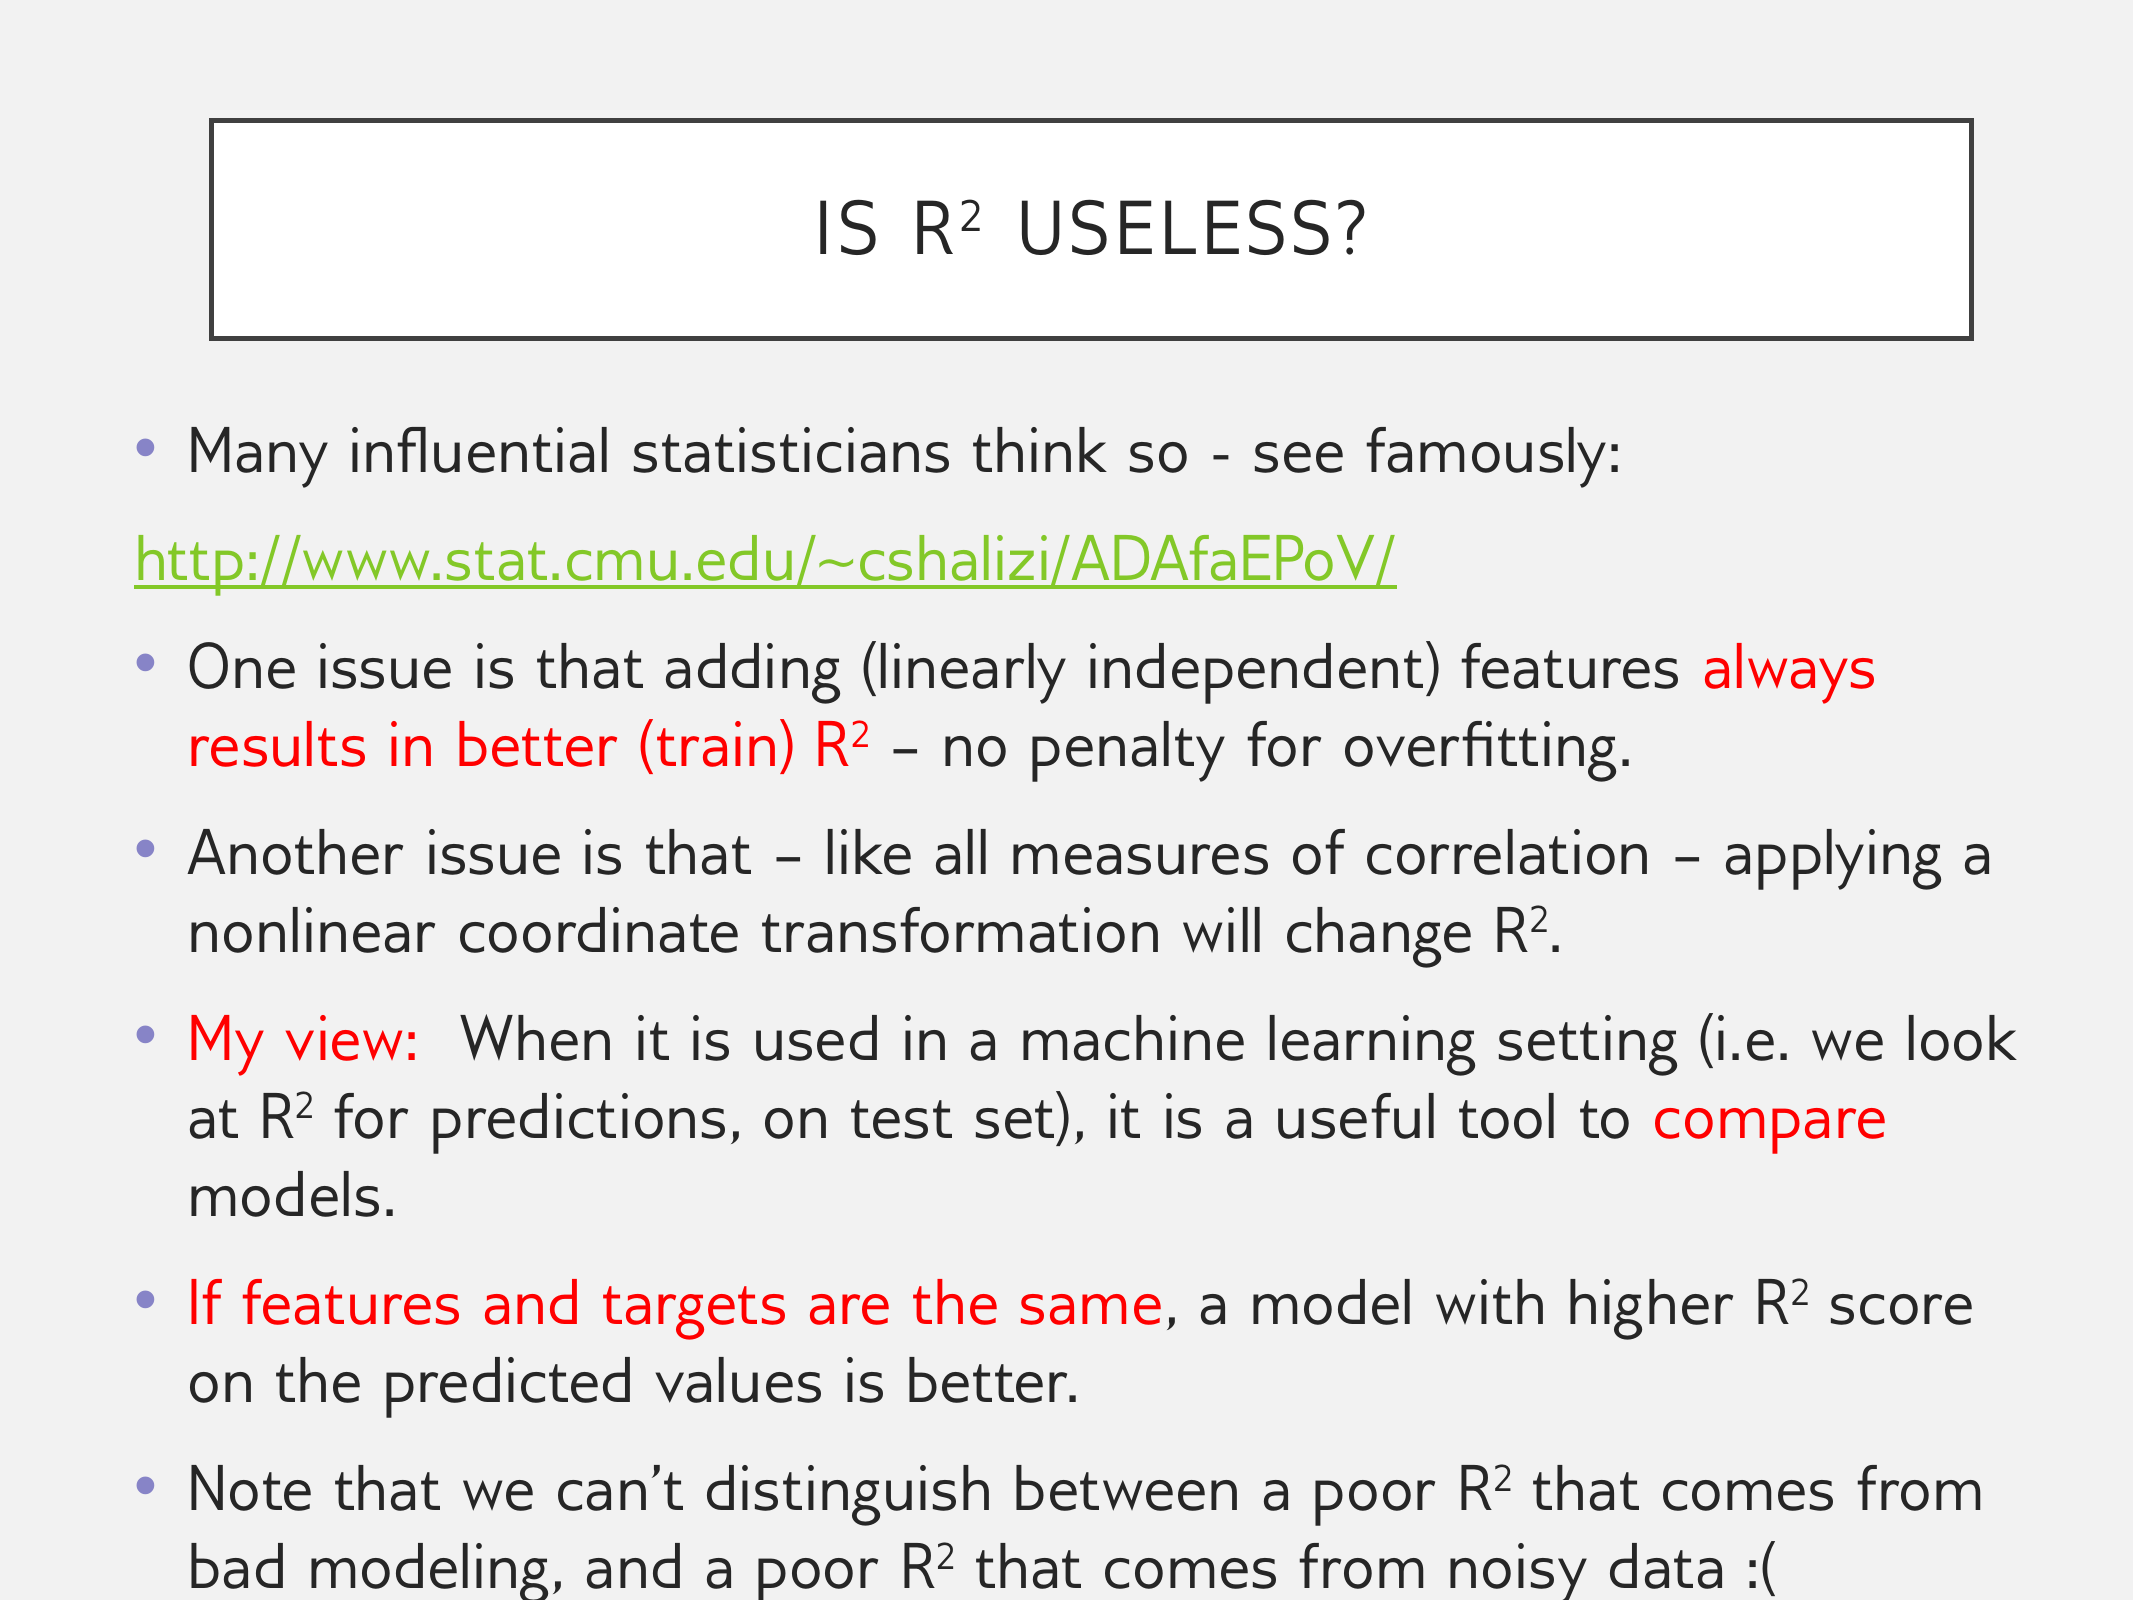

# IS R2 useless?
Many influential statisticians think so - see famously:
http://www.stat.cmu.edu/~cshalizi/ADAfaEPoV/
One issue is that adding (linearly independent) features always results in better (train) R2 – no penalty for overfitting.
Another issue is that – like all measures of correlation – applying a nonlinear coordinate transformation will change R2.
My view:  When it is used in a machine learning setting (i.e. we look at R2 for predictions, on test set), it is a useful tool to compare models.
If features and targets are the same, a model with higher R2 score on the predicted values is better.
Note that we can’t distinguish between a poor R2 that comes from bad modeling, and a poor R2 that comes from noisy data :(